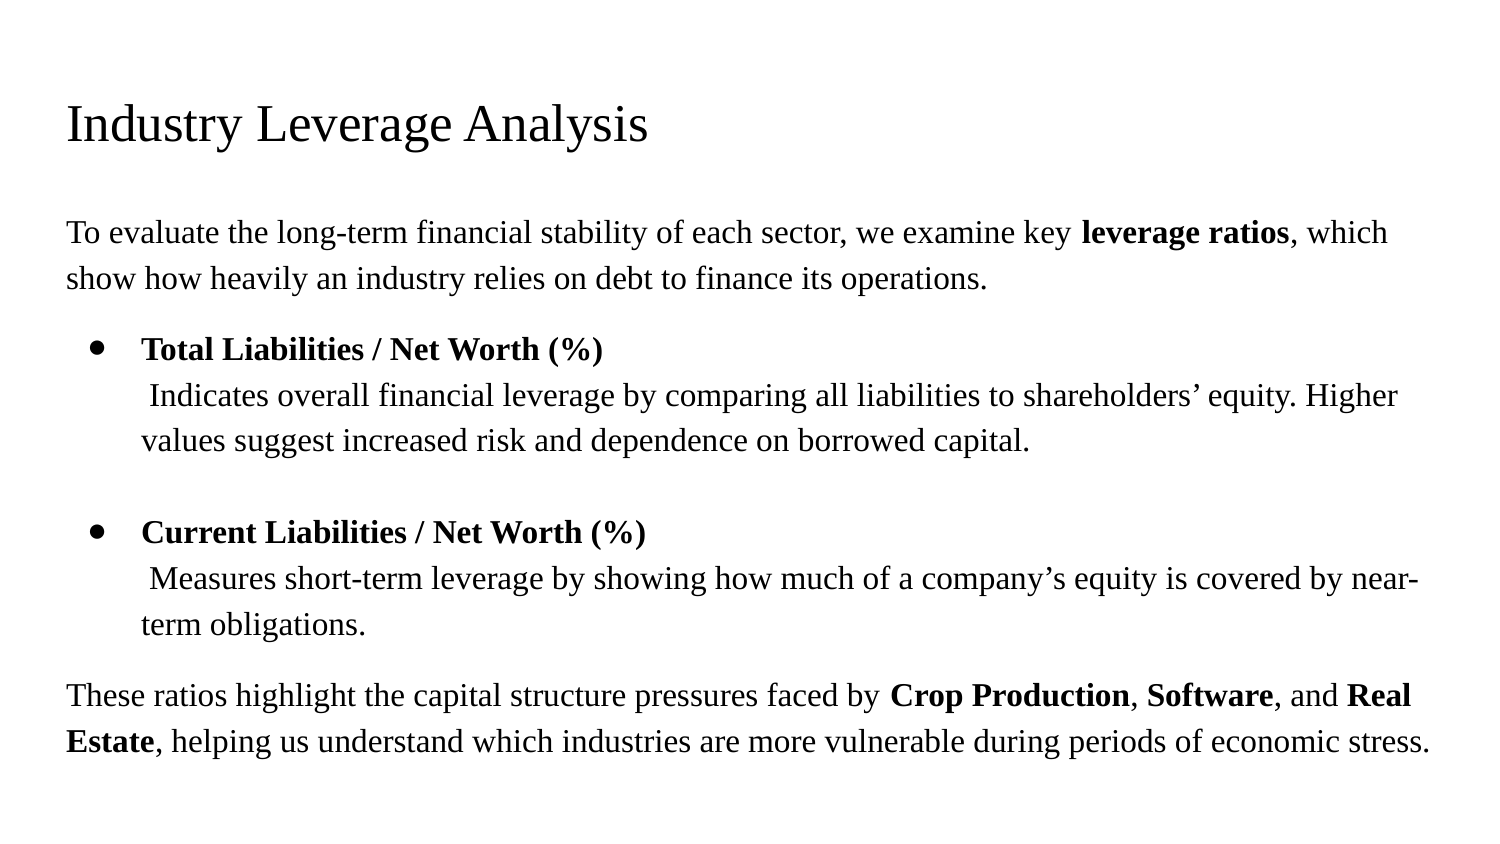

# Industry Leverage Analysis
To evaluate the long-term financial stability of each sector, we examine key leverage ratios, which show how heavily an industry relies on debt to finance its operations.
Total Liabilities / Net Worth (%)
 Indicates overall financial leverage by comparing all liabilities to shareholders’ equity. Higher values suggest increased risk and dependence on borrowed capital.
Current Liabilities / Net Worth (%)
 Measures short-term leverage by showing how much of a company’s equity is covered by near-term obligations.
These ratios highlight the capital structure pressures faced by Crop Production, Software, and Real Estate, helping us understand which industries are more vulnerable during periods of economic stress.